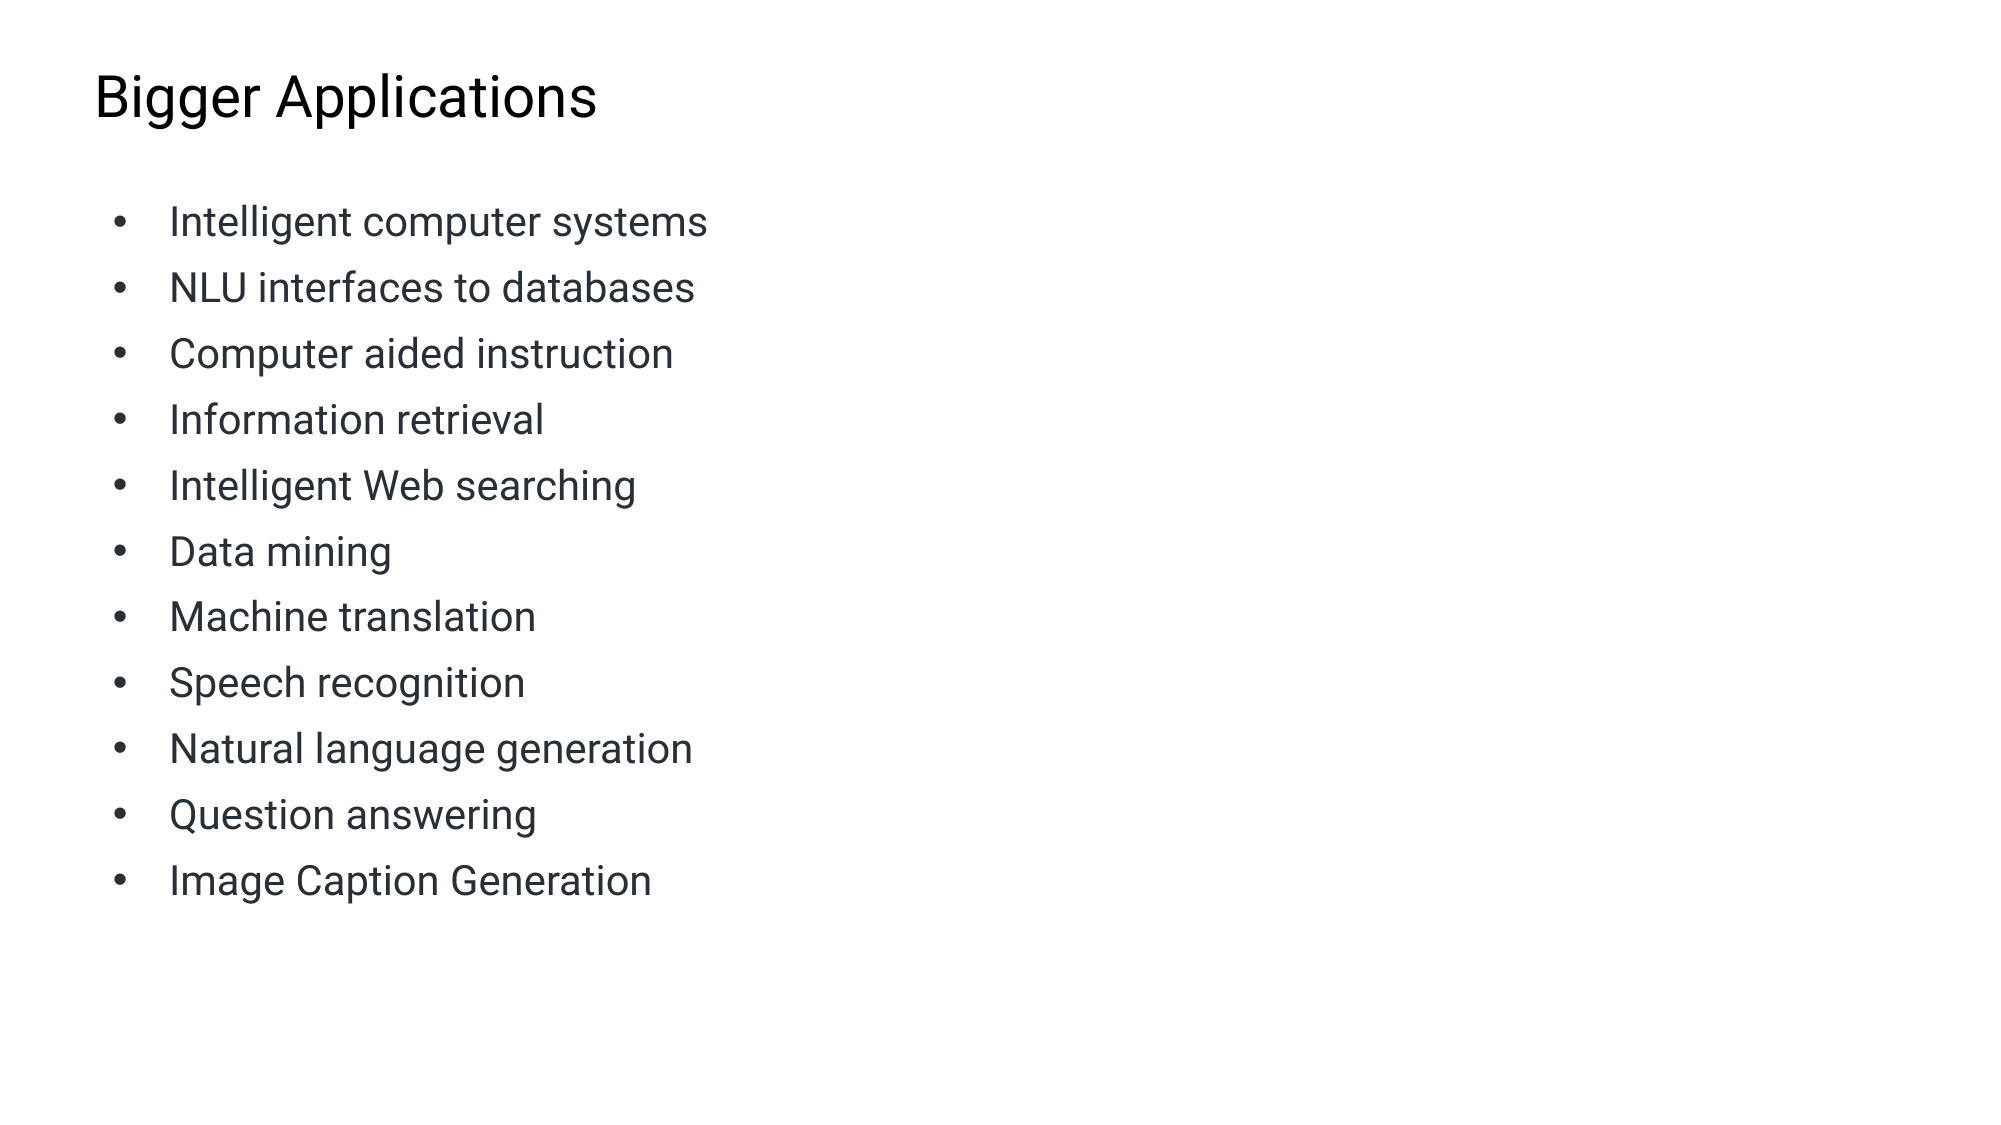

# Bigger Applications
Intelligent computer systems
NLU interfaces to databases
Computer aided instruction
Information retrieval
Intelligent Web searching
Data mining
Machine translation
Speech recognition
Natural language generation
Question answering
Image Caption Generation